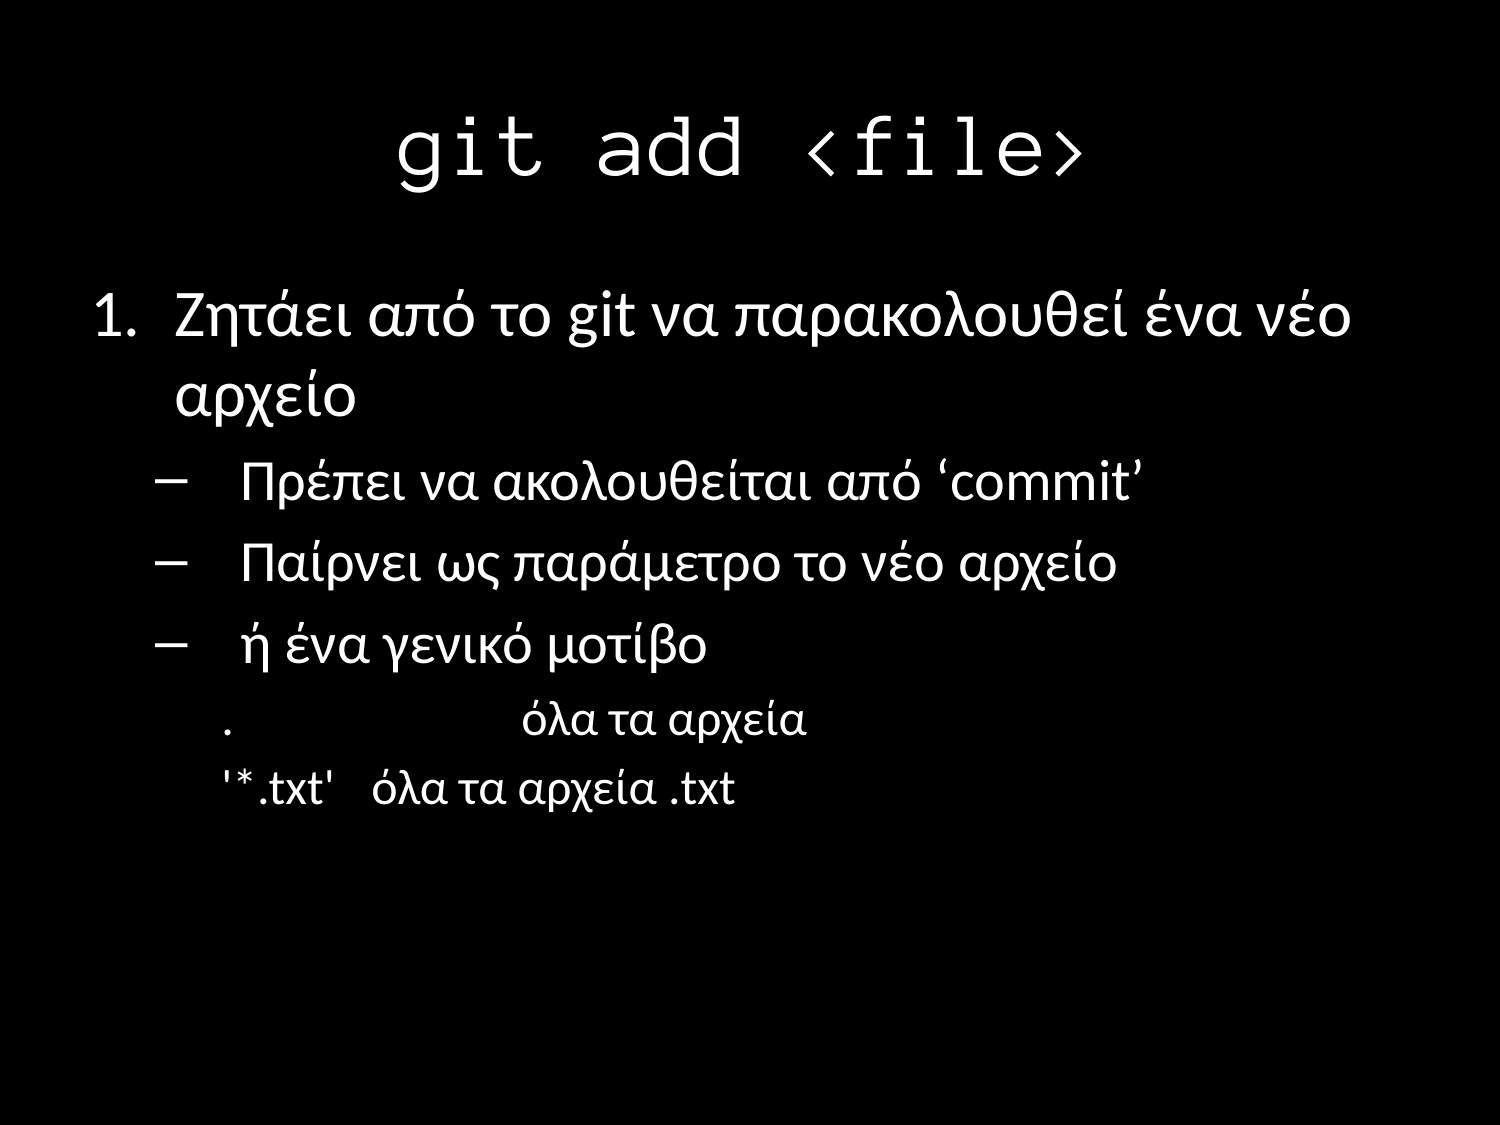

# git add <file>

Ζητάει από το git να παρακολουθεί ένα νέο αρχείο
Πρέπει να ακολουθείται από ‘commit’
Παίρνει ως παράμετρο το νέο αρχείο
ή ένα γενικό μοτίβο
.		όλα τα αρχεία
'*.txt'	όλα τα αρχεία .txt